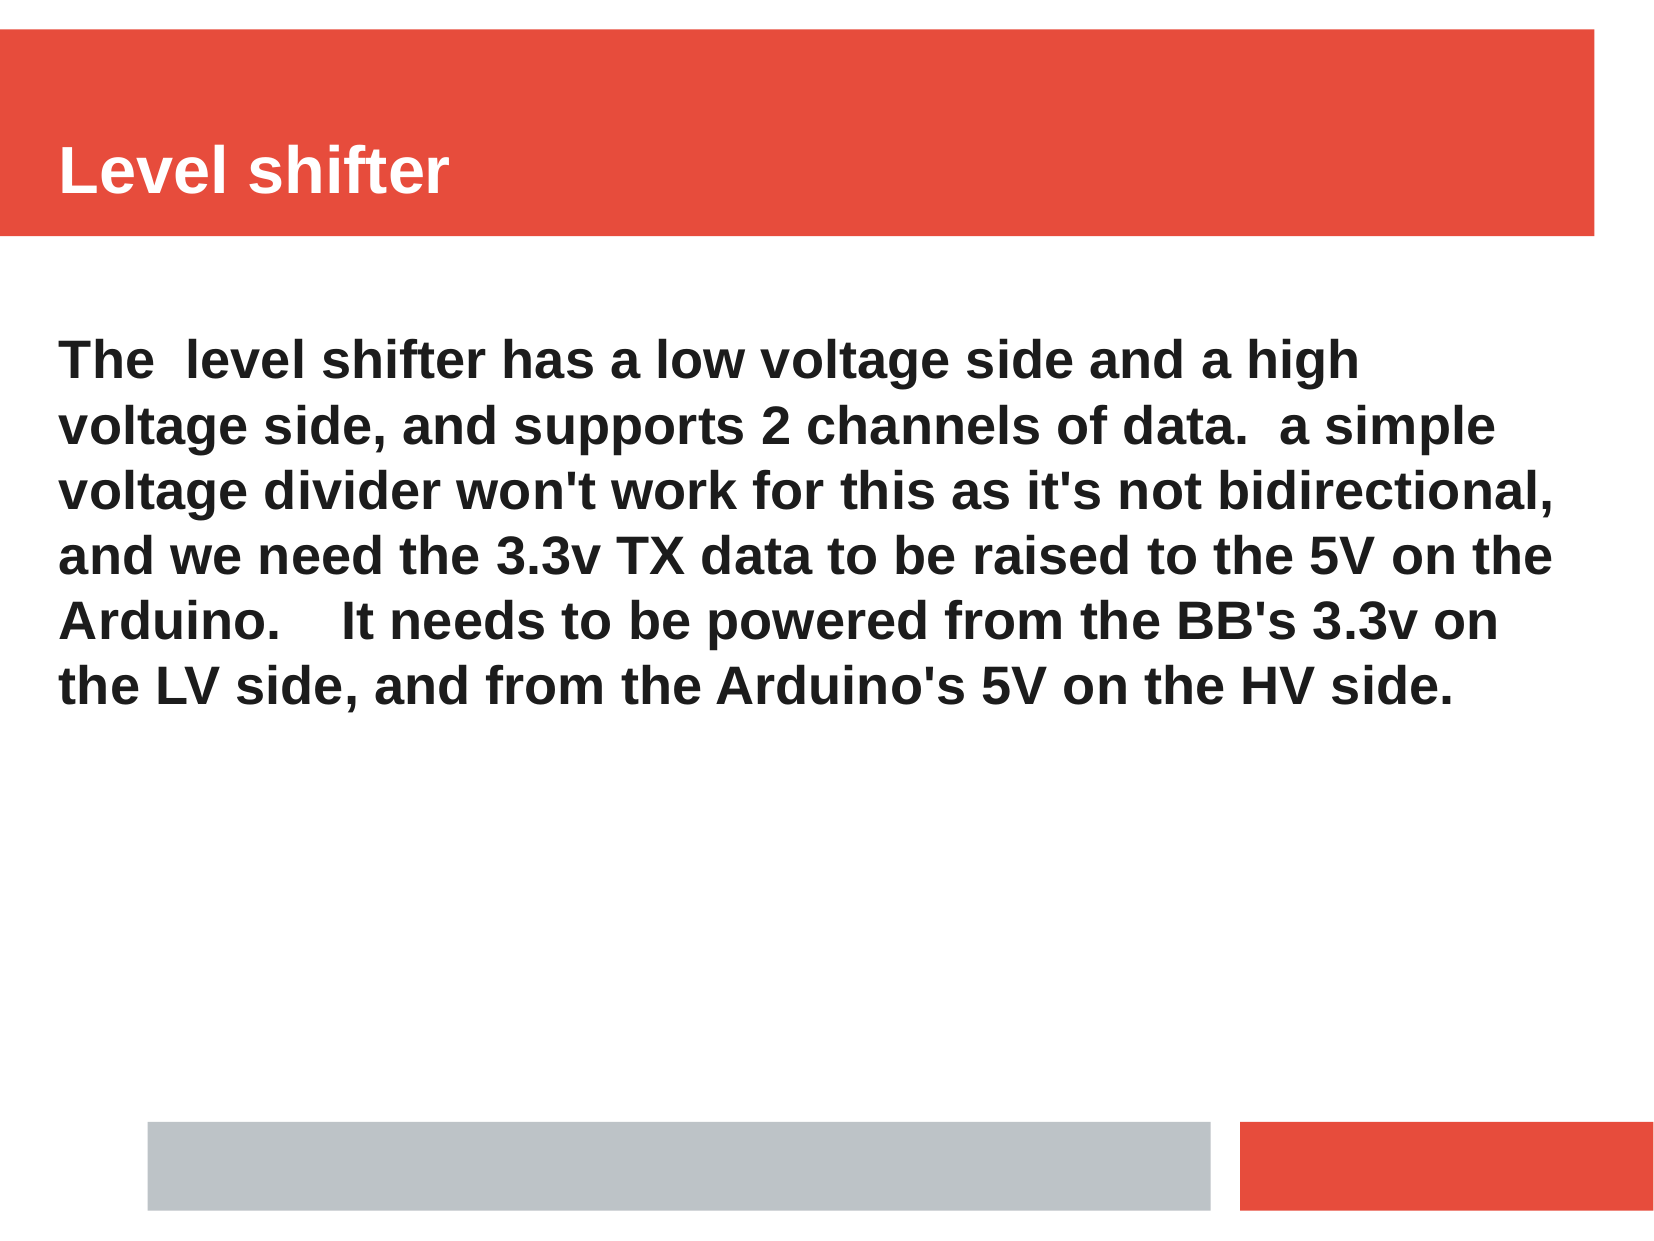

Level shifter
The  level shifter has a low voltage side and a high voltage side, and supports 2 channels of data.  a simple voltage divider won't work for this as it's not bidirectional, and we need the 3.3v TX data to be raised to the 5V on the Arduino.    It needs to be powered from the BB's 3.3v on the LV side, and from the Arduino's 5V on the HV side.